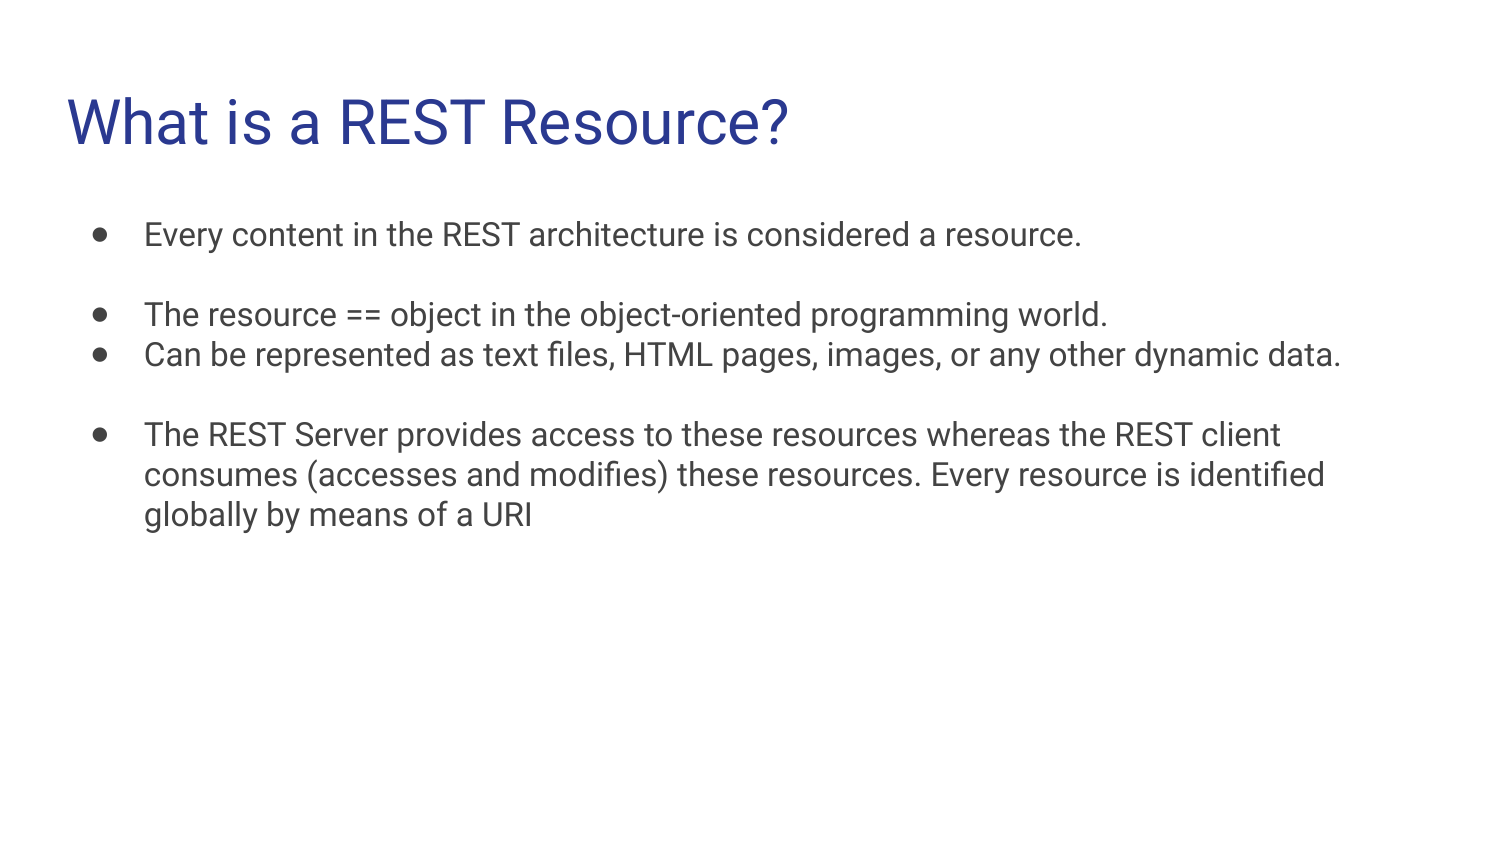

# What is a REST Resource?
Every content in the REST architecture is considered a resource.

The resource == object in the object-oriented programming world.
Can be represented as text files, HTML pages, images, or any other dynamic data.

The REST Server provides access to these resources whereas the REST client consumes (accesses and modifies) these resources. Every resource is identified globally by means of a URI